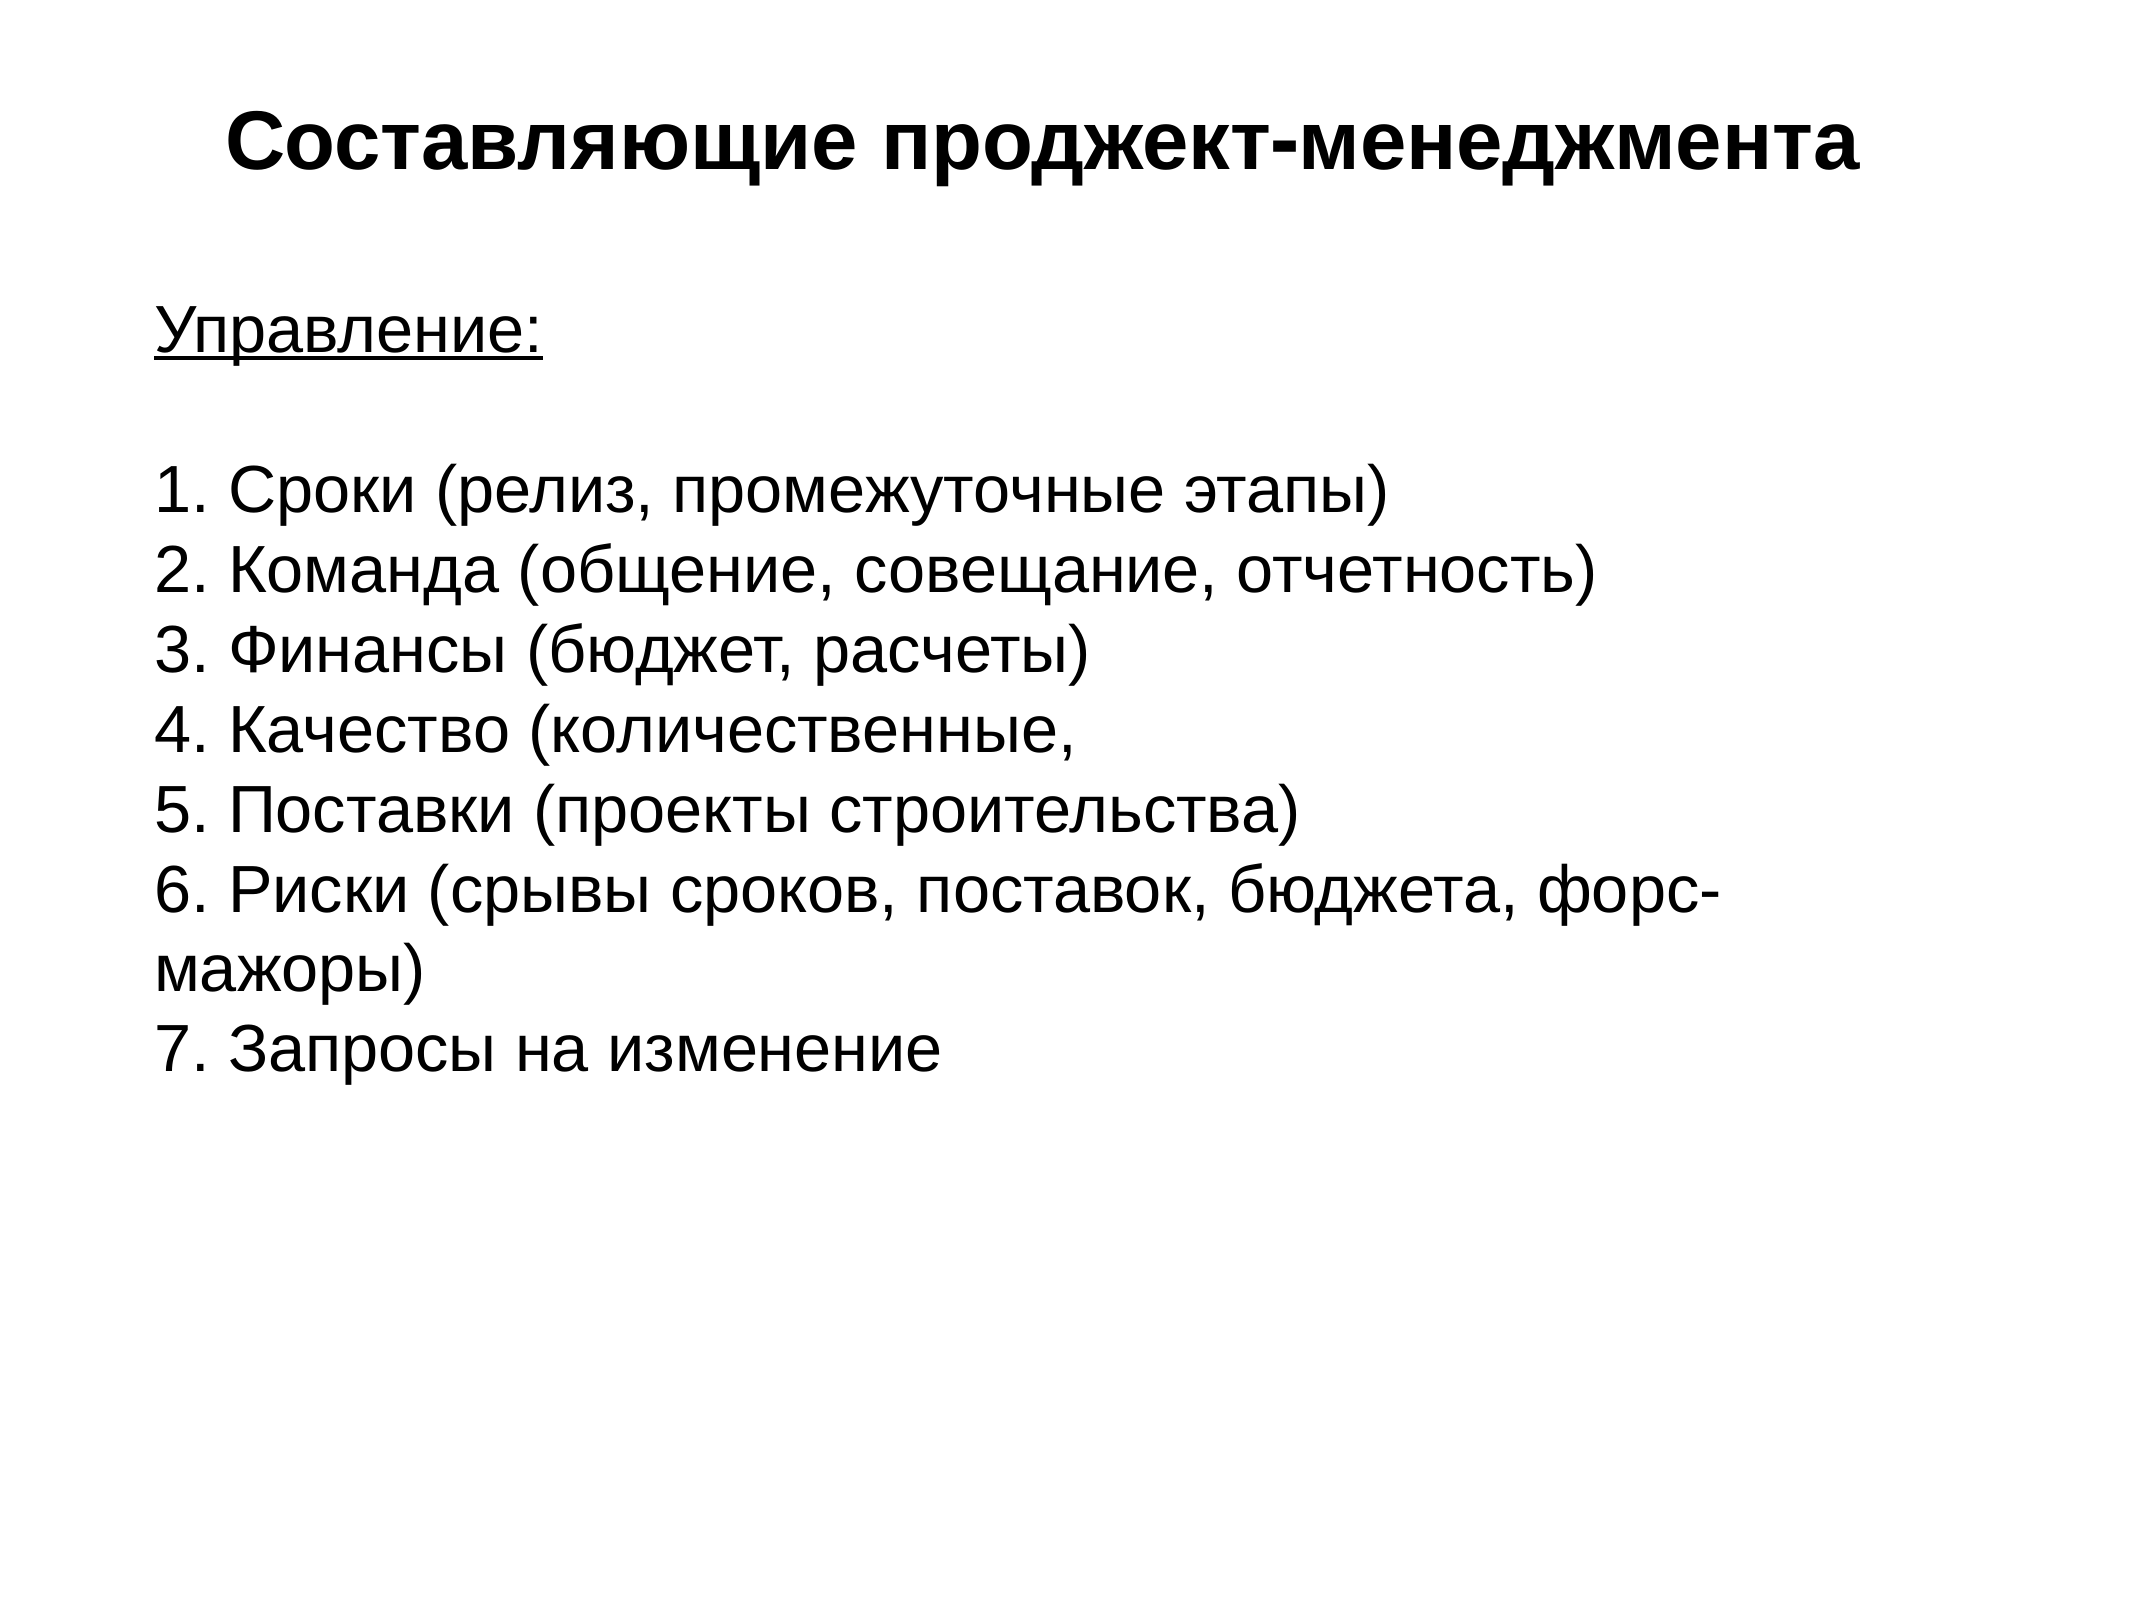

# Составляющие проджект-менеджмента
Управление:

1. Сроки (релиз, промежуточные этапы)
2. Команда (общение, совещание, отчетность)
3. Финансы (бюджет, расчеты)
4. Качество (количественные,
5. Поставки (проекты строительства)
6. Риски (срывы сроков, поставок, бюджета, форс-мажоры)
7. Запросы на изменение